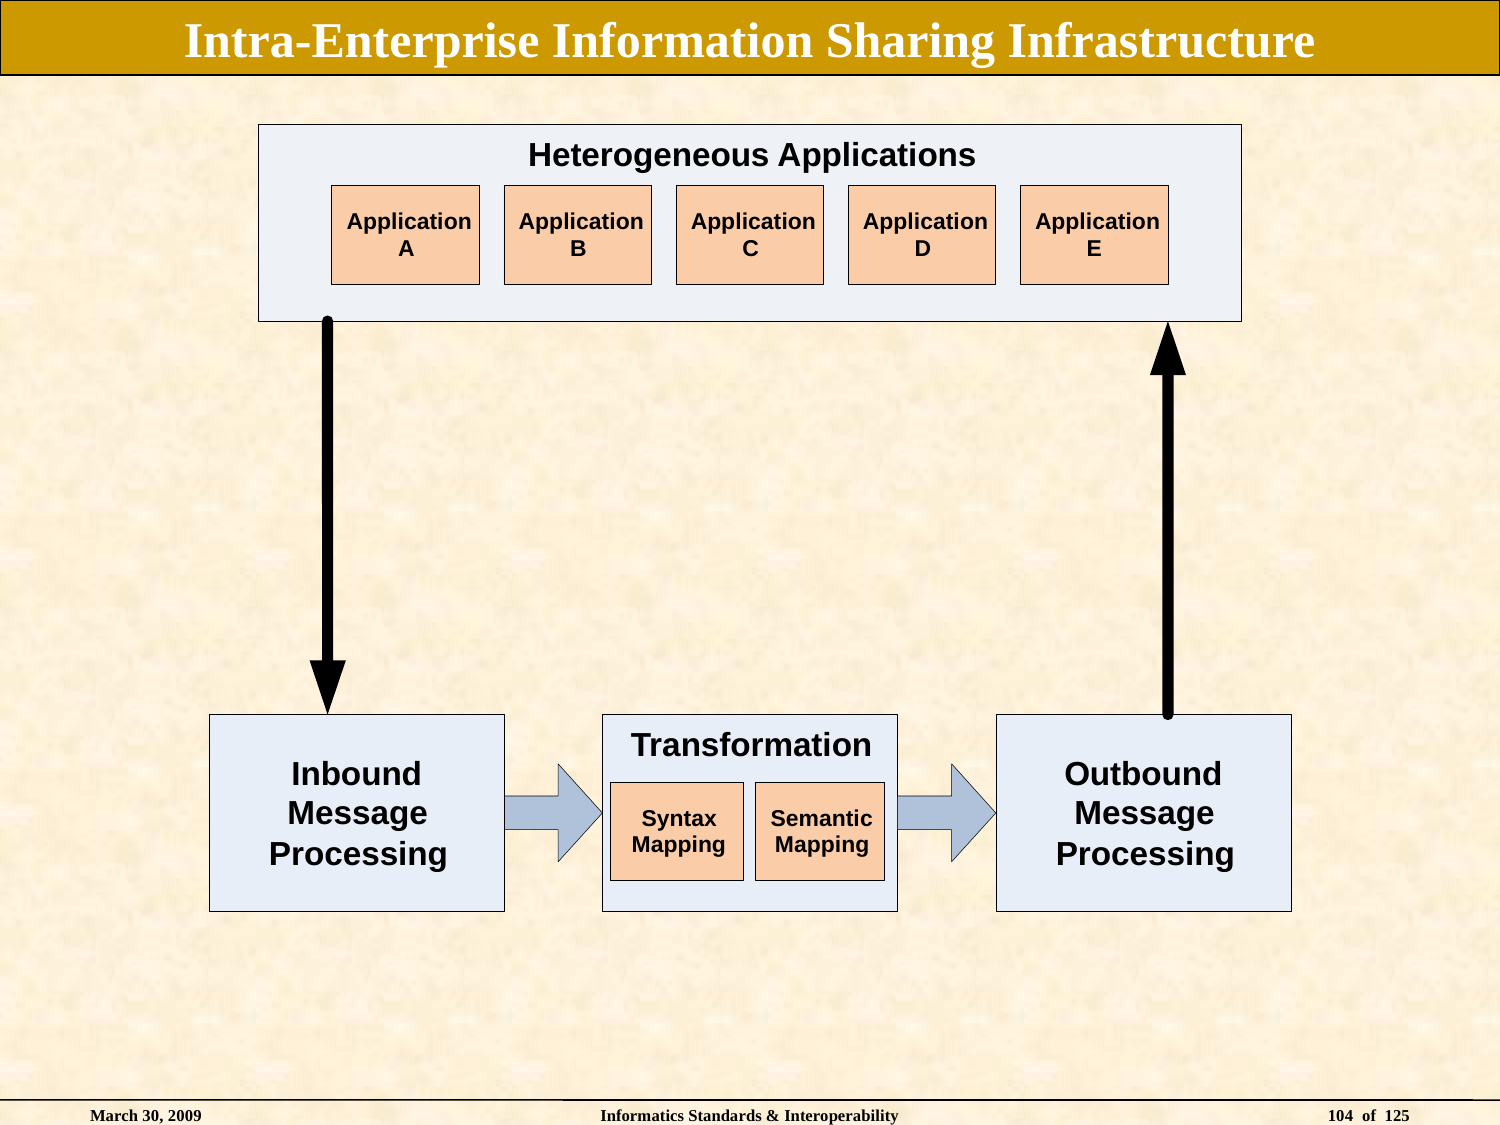

# Intra-Enterprise Information Sharing Infrastructure

Heterogeneous Applications

Application
Application
Application
Application
Application
A
B
C
D
E

Inbound
Message
Processing

Transformation

Outbound
Message
Processing

Syntax
Mapping

Semantic
Mapping
March 30, 2009
Informatics Standards & Interoperability
104  of  125